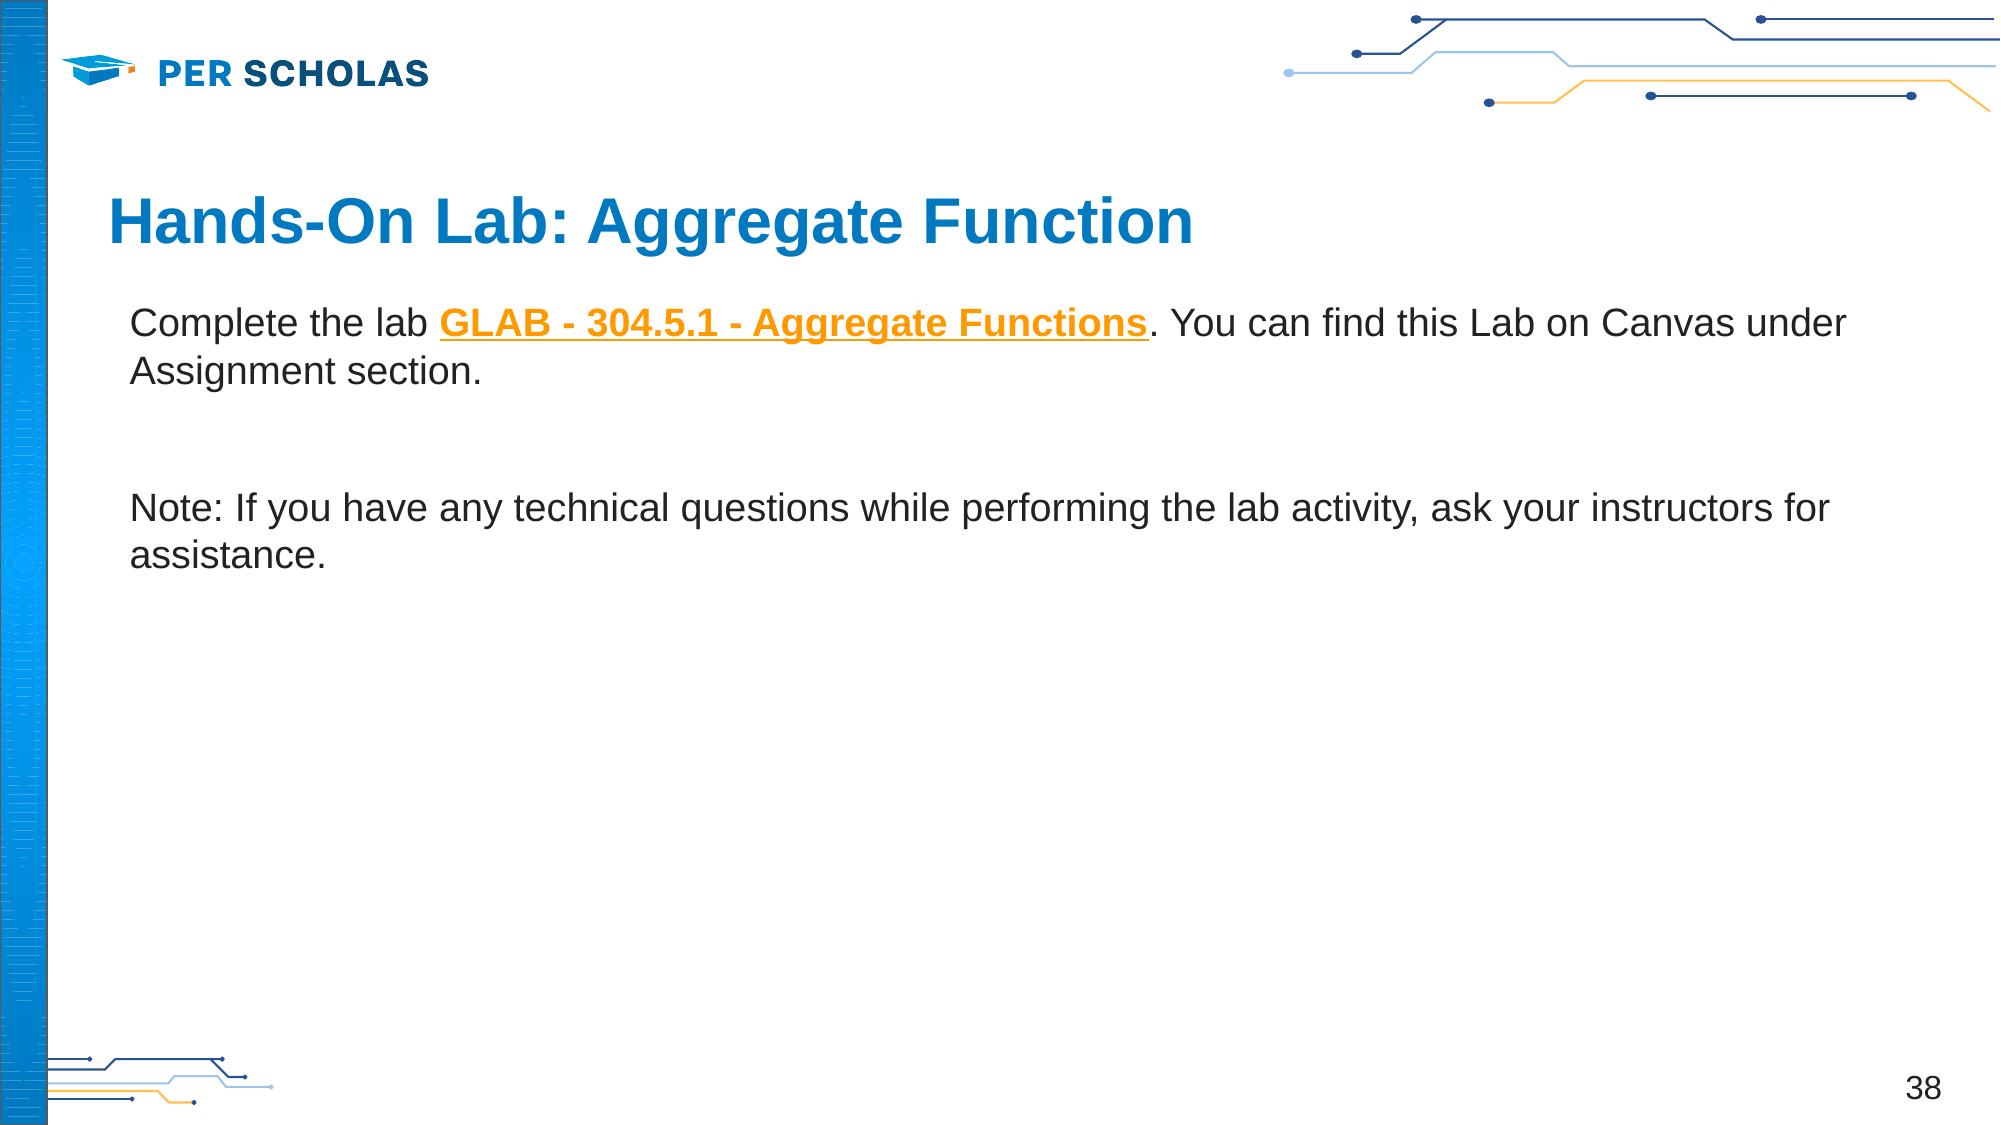

# Hands-On Lab: Aggregate Function
Complete the lab GLAB - 304.5.1 - Aggregate Functions. You can find this Lab on Canvas under Assignment section.

Note: If you have any technical questions while performing the lab activity, ask your instructors for assistance.

38